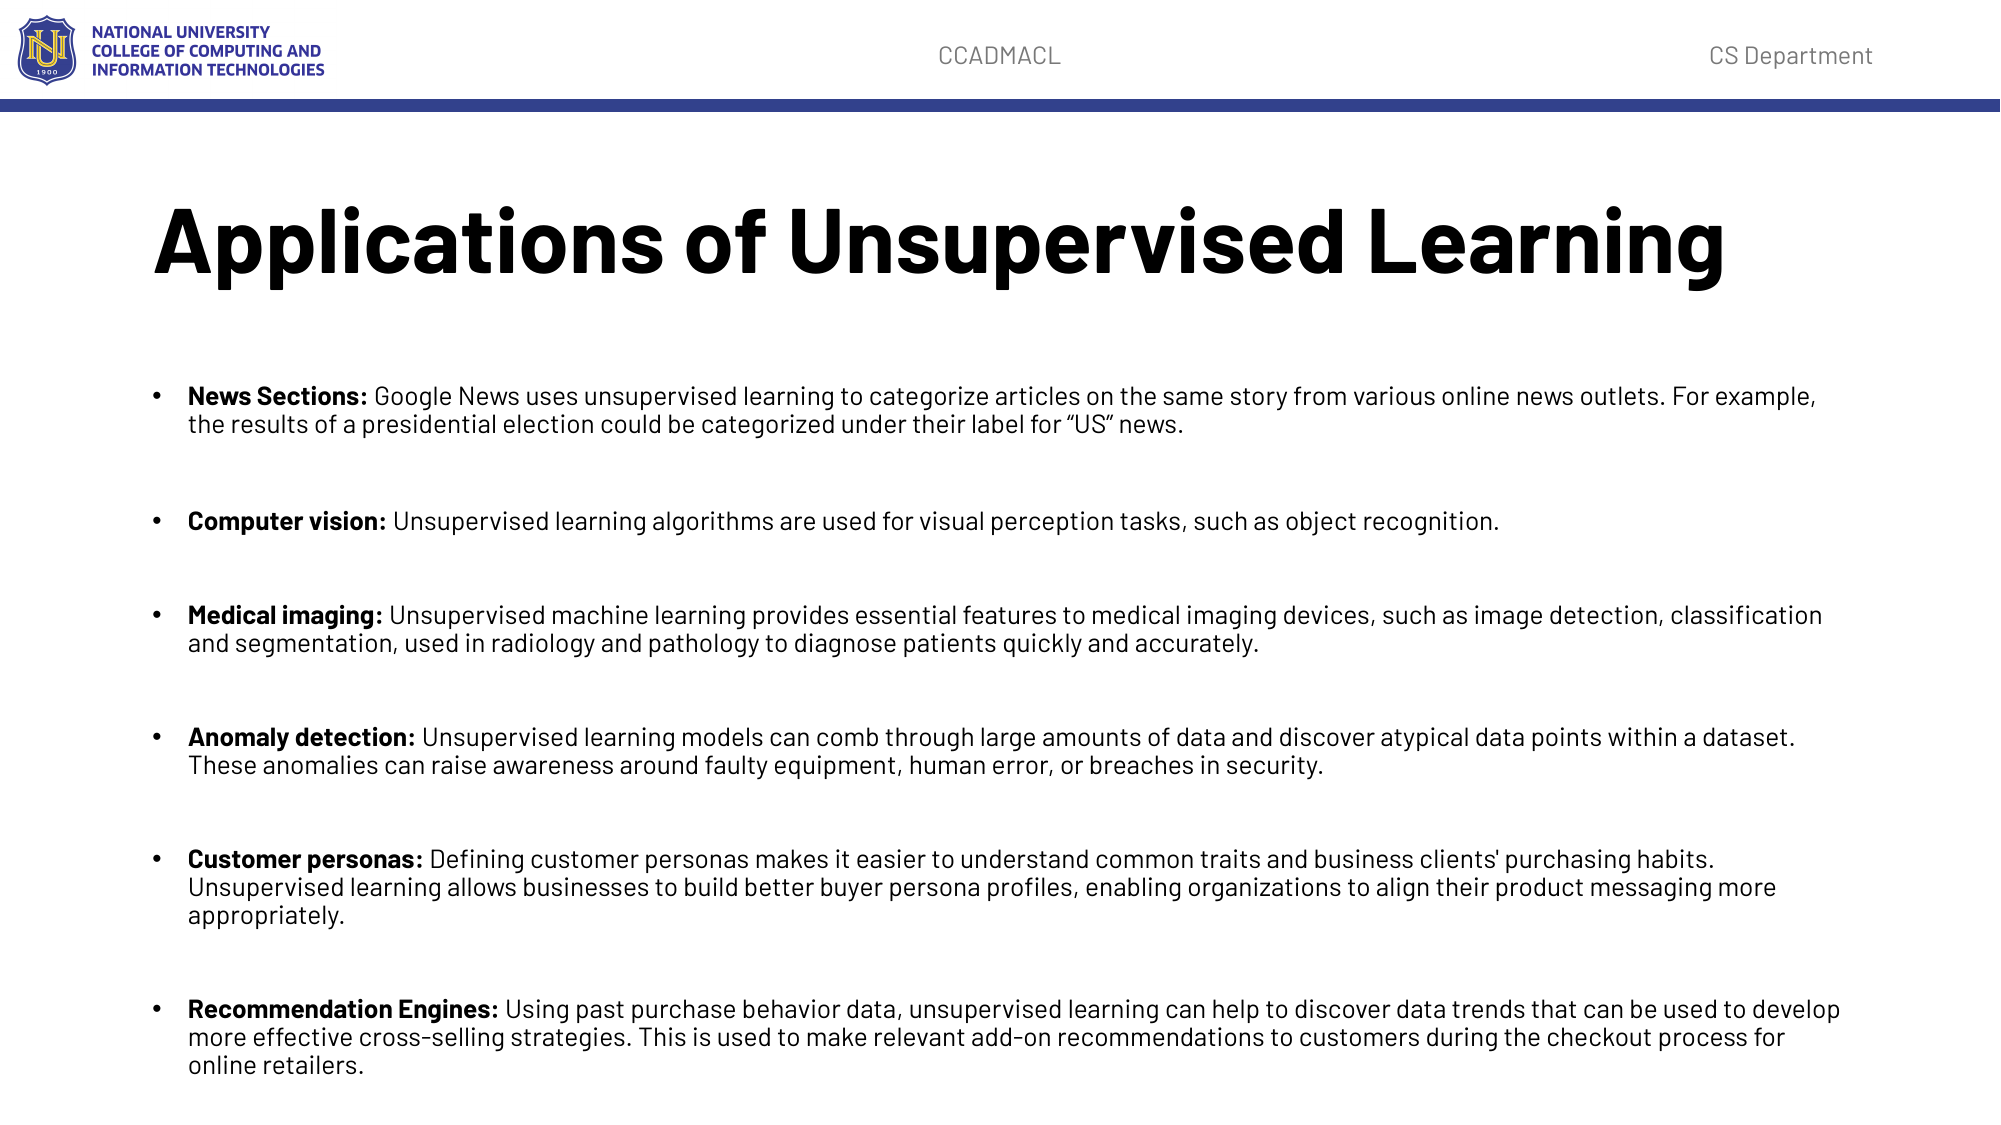

# Applications of Unsupervised Learning
News Sections: Google News uses unsupervised learning to categorize articles on the same story from various online news outlets. For example, the results of a presidential election could be categorized under their label for “US” news.
Computer vision: Unsupervised learning algorithms are used for visual perception tasks, such as object recognition.
Medical imaging: Unsupervised machine learning provides essential features to medical imaging devices, such as image detection, classification and segmentation, used in radiology and pathology to diagnose patients quickly and accurately.
Anomaly detection: Unsupervised learning models can comb through large amounts of data and discover atypical data points within a dataset. These anomalies can raise awareness around faulty equipment, human error, or breaches in security.
Customer personas: Defining customer personas makes it easier to understand common traits and business clients' purchasing habits. Unsupervised learning allows businesses to build better buyer persona profiles, enabling organizations to align their product messaging more appropriately.
Recommendation Engines: Using past purchase behavior data, unsupervised learning can help to discover data trends that can be used to develop more effective cross-selling strategies. This is used to make relevant add-on recommendations to customers during the checkout process for online retailers.